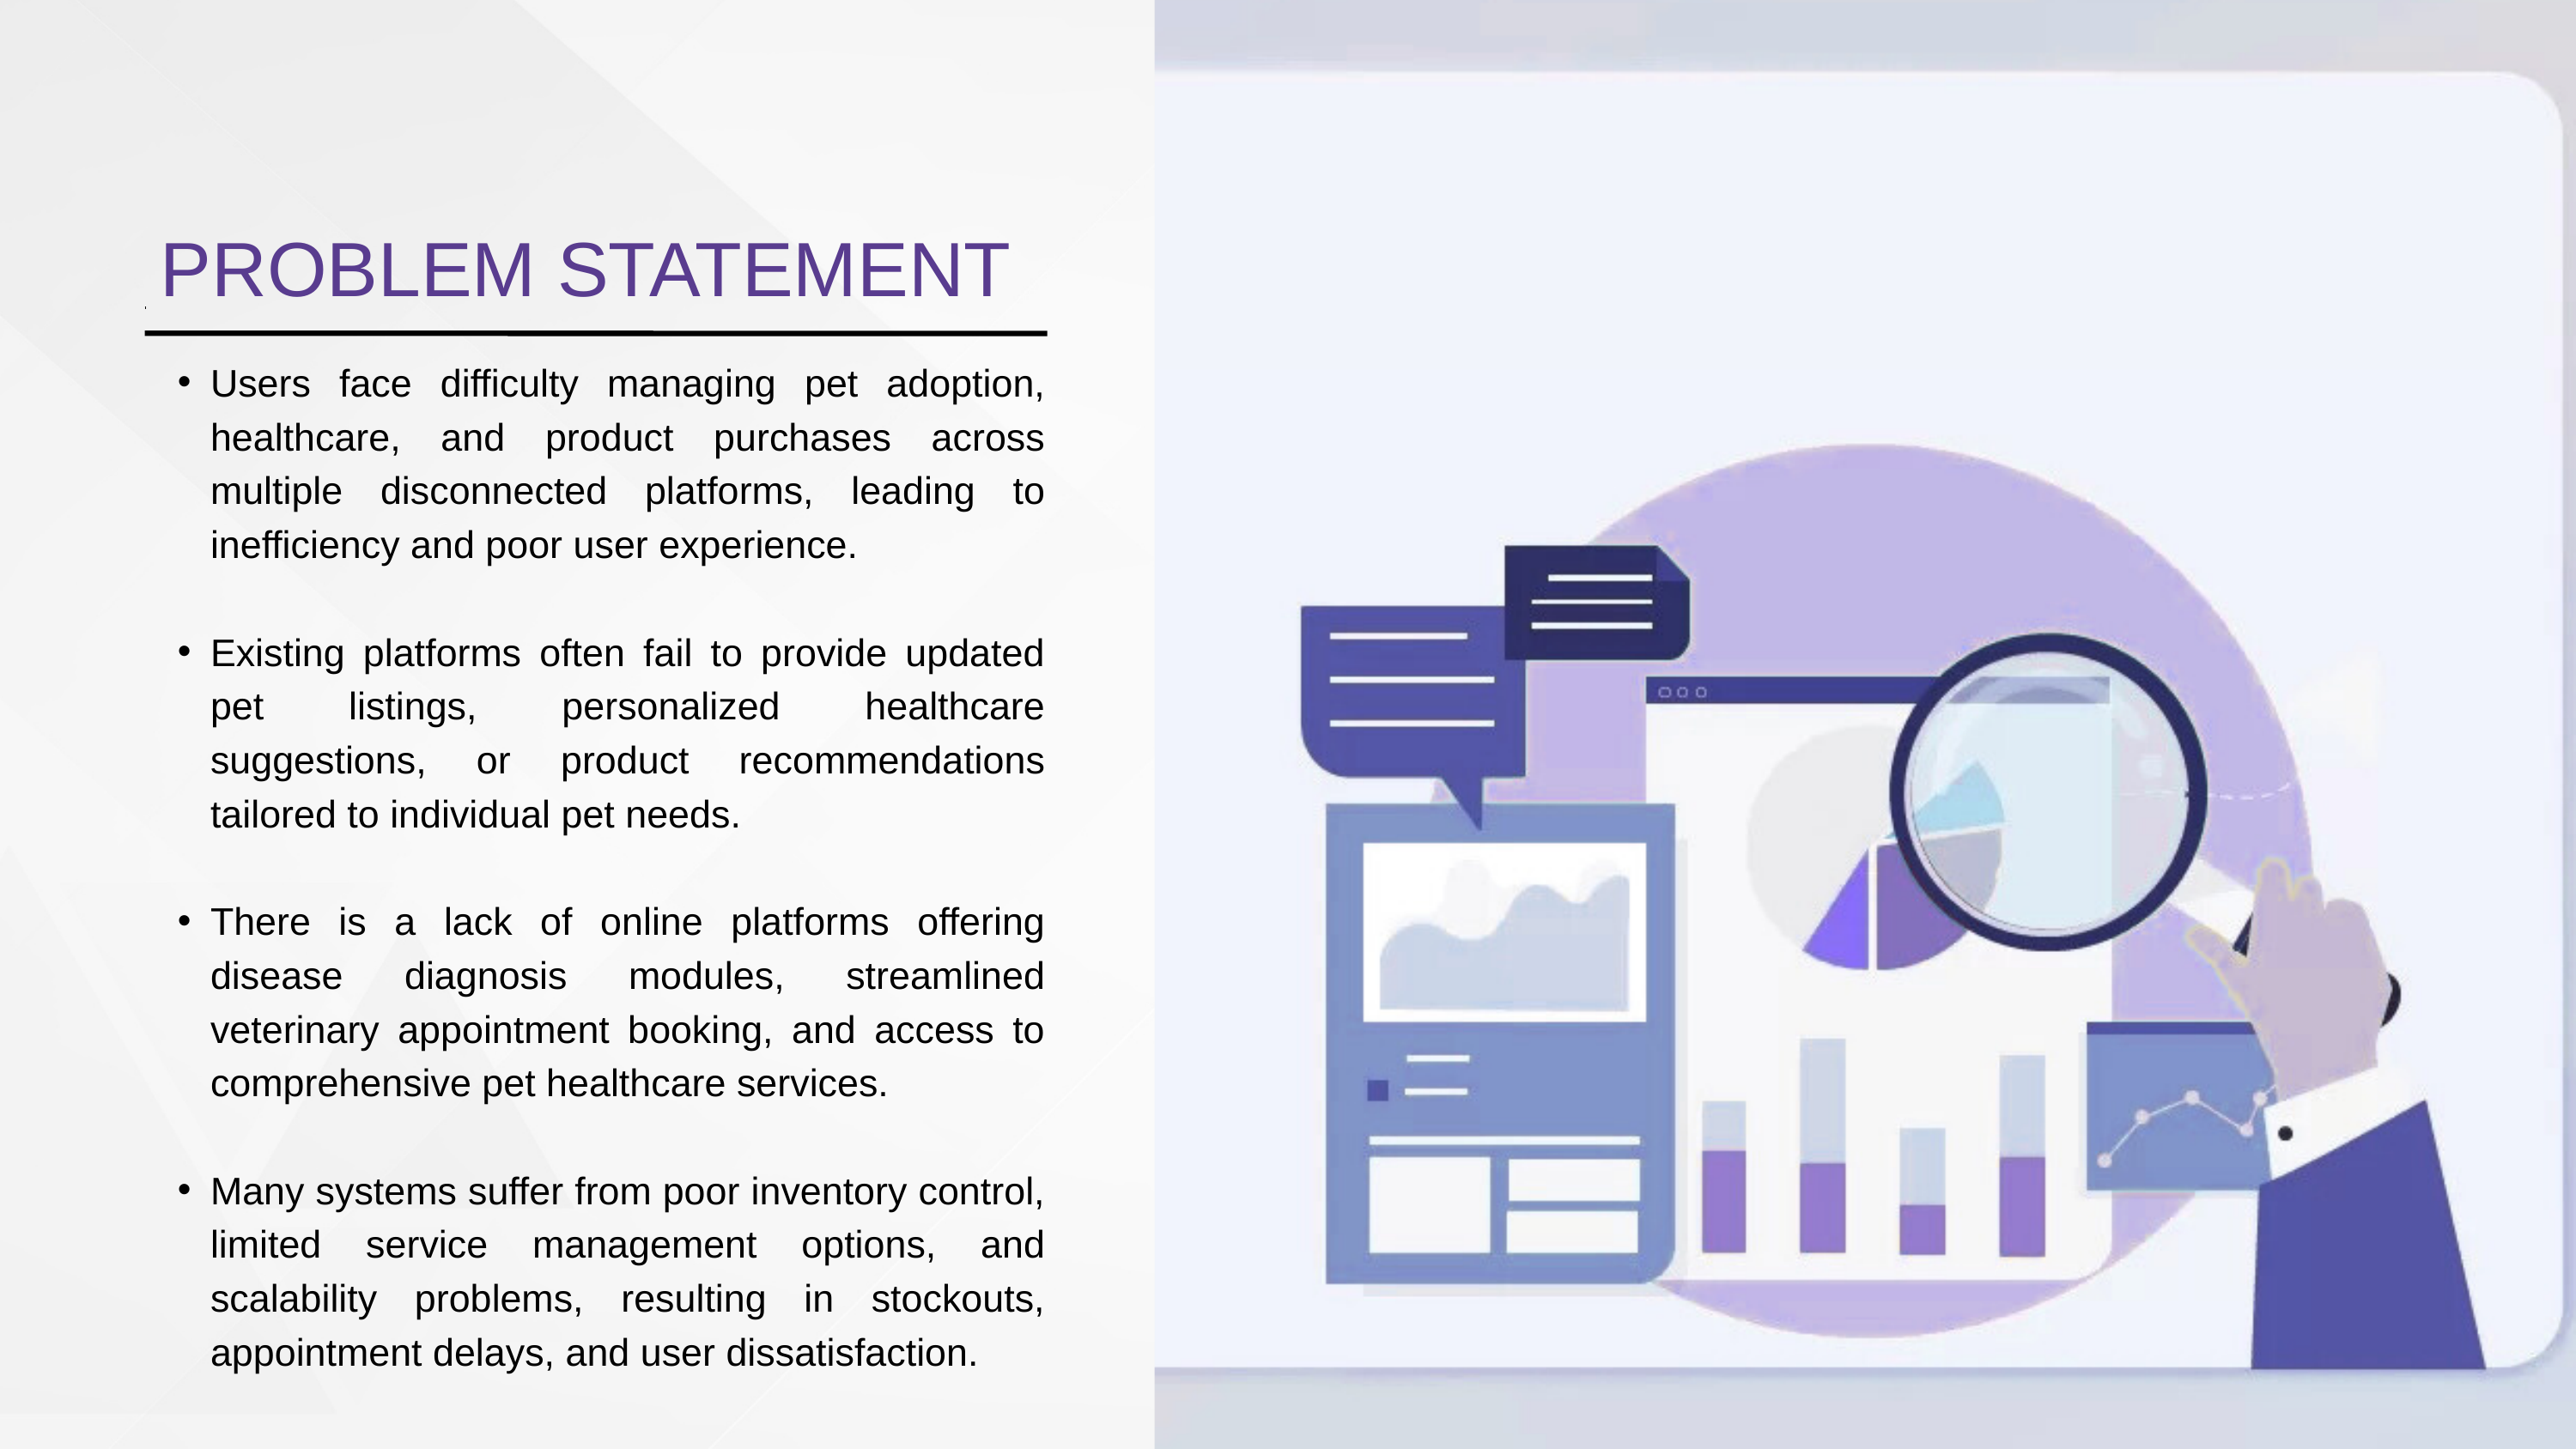

PROBLEM STATEMENT

Users face difficulty managing pet adoption, healthcare, and product purchases across multiple disconnected platforms, leading to inefficiency and poor user experience.

Existing platforms often fail to provide updated pet listings, personalized healthcare suggestions, or product recommendations tailored to individual pet needs.

There is a lack of online platforms offering disease diagnosis modules, streamlined veterinary appointment booking, and access to comprehensive pet healthcare services.

Many systems suffer from poor inventory control, limited service management options, and scalability problems, resulting in stockouts, appointment delays, and user dissatisfaction.